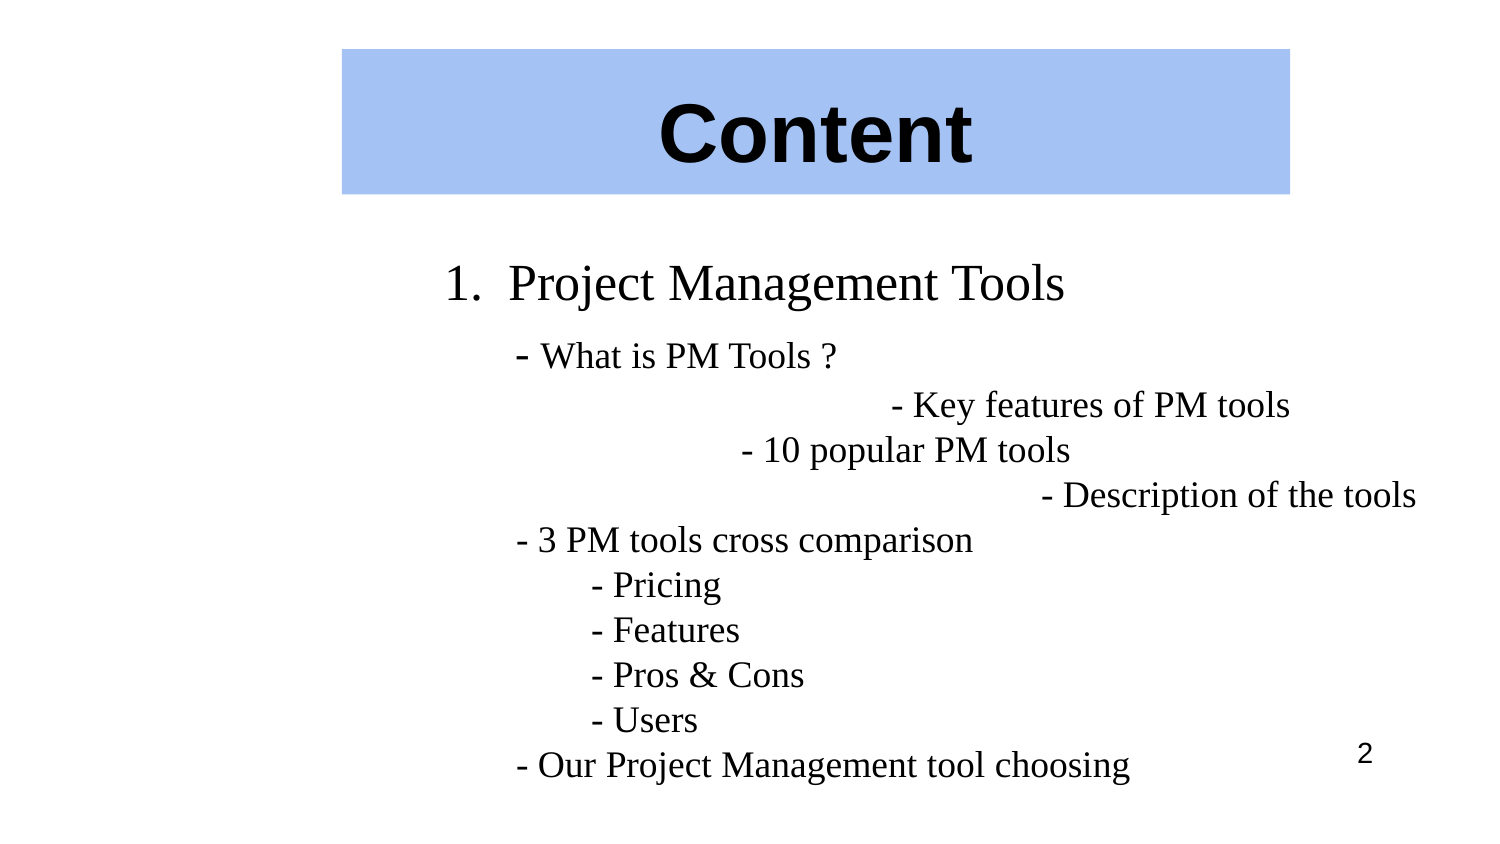

# Content
Project Management Tools
                       - What is PM Tools ?
 					- Key features of PM tools
                     			- 10 popular PM tools
						- Description of the tools
- 3 PM tools cross comparison
	- Pricing
	- Features
	- Pros & Cons
	- Users
- Our Project Management tool choosing

2